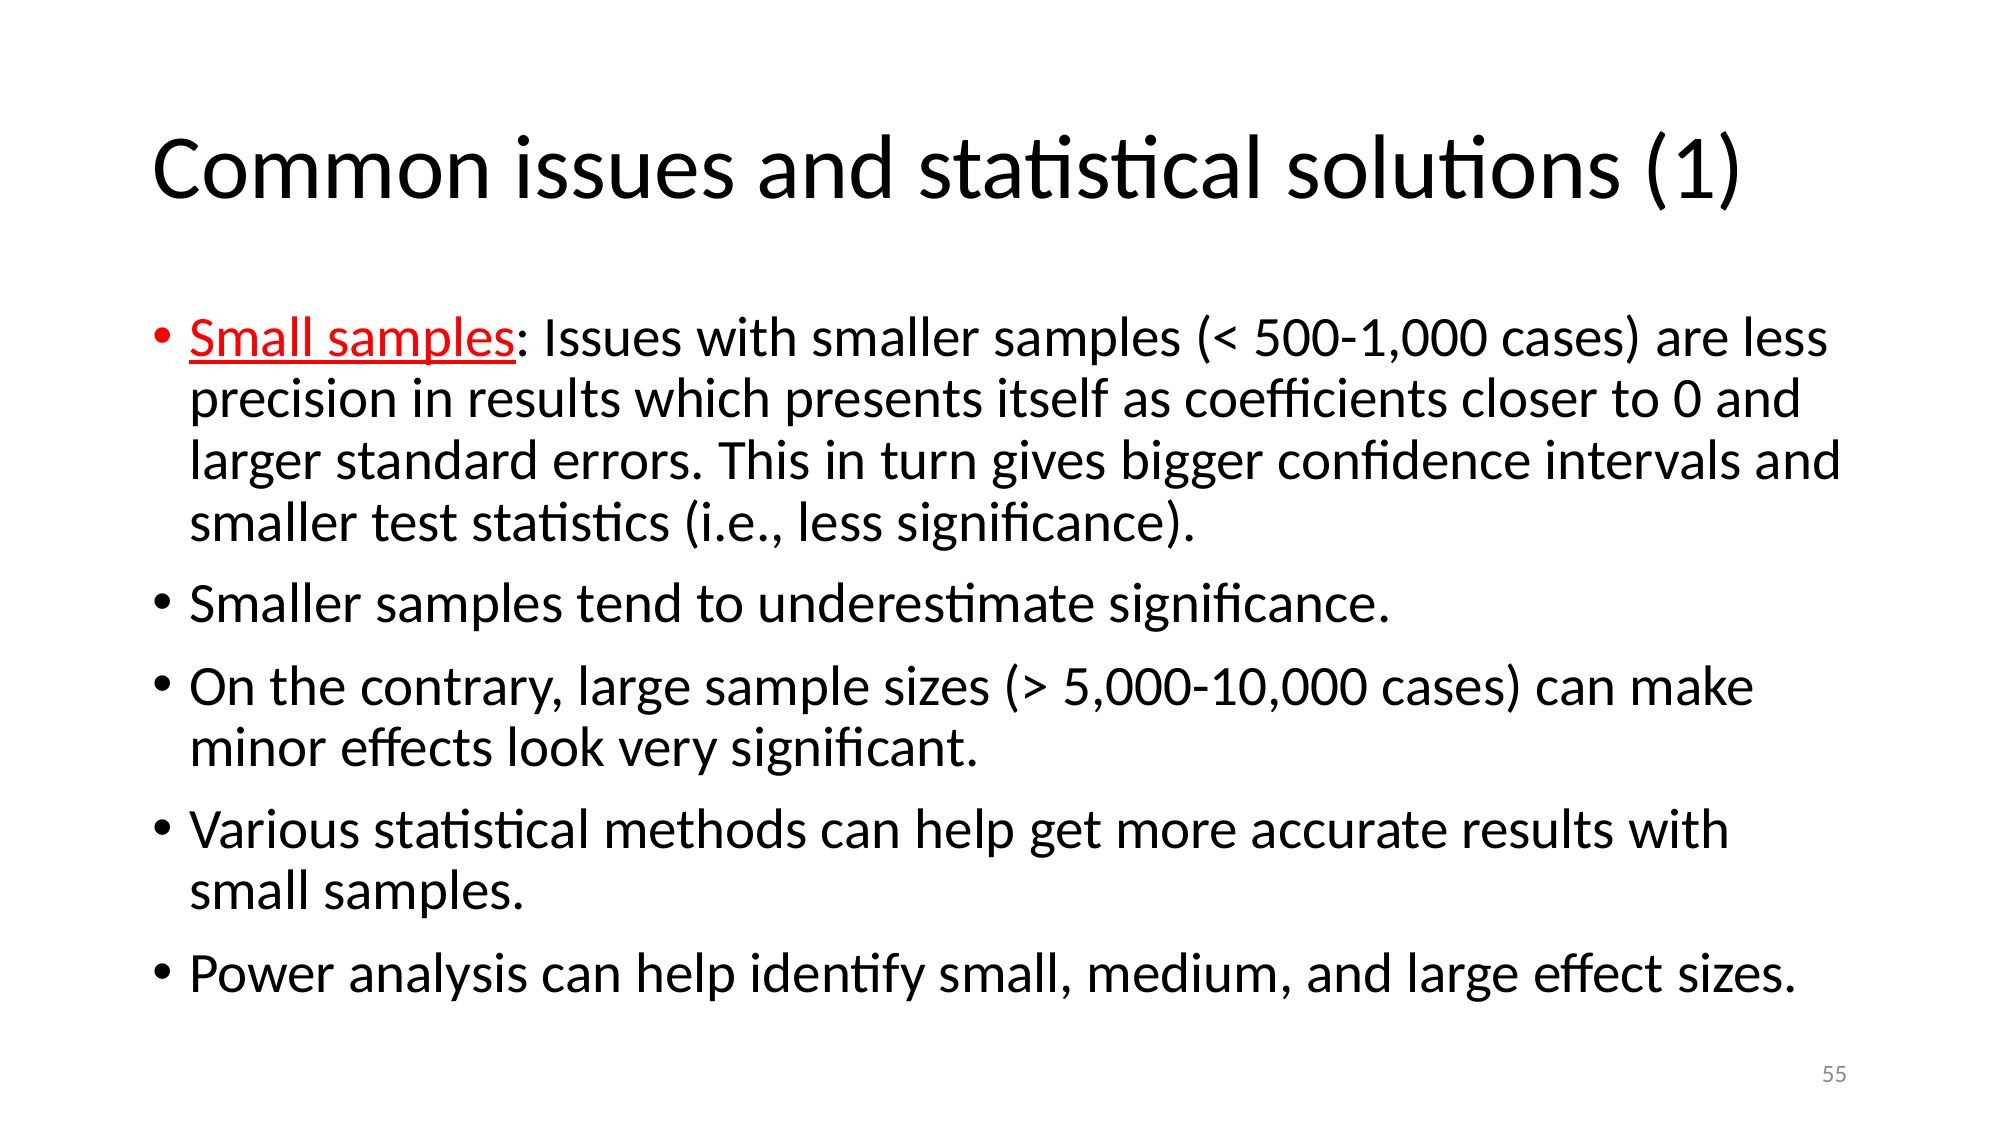

# Common issues and statistical solutions (1)
Small samples: Issues with smaller samples (< 500-1,000 cases) are less precision in results which presents itself as coefficients closer to 0 and larger standard errors. This in turn gives bigger confidence intervals and smaller test statistics (i.e., less significance).
Smaller samples tend to underestimate significance.
On the contrary, large sample sizes (> 5,000-10,000 cases) can make minor effects look very significant.
Various statistical methods can help get more accurate results with small samples.
Power analysis can help identify small, medium, and large effect sizes.
55